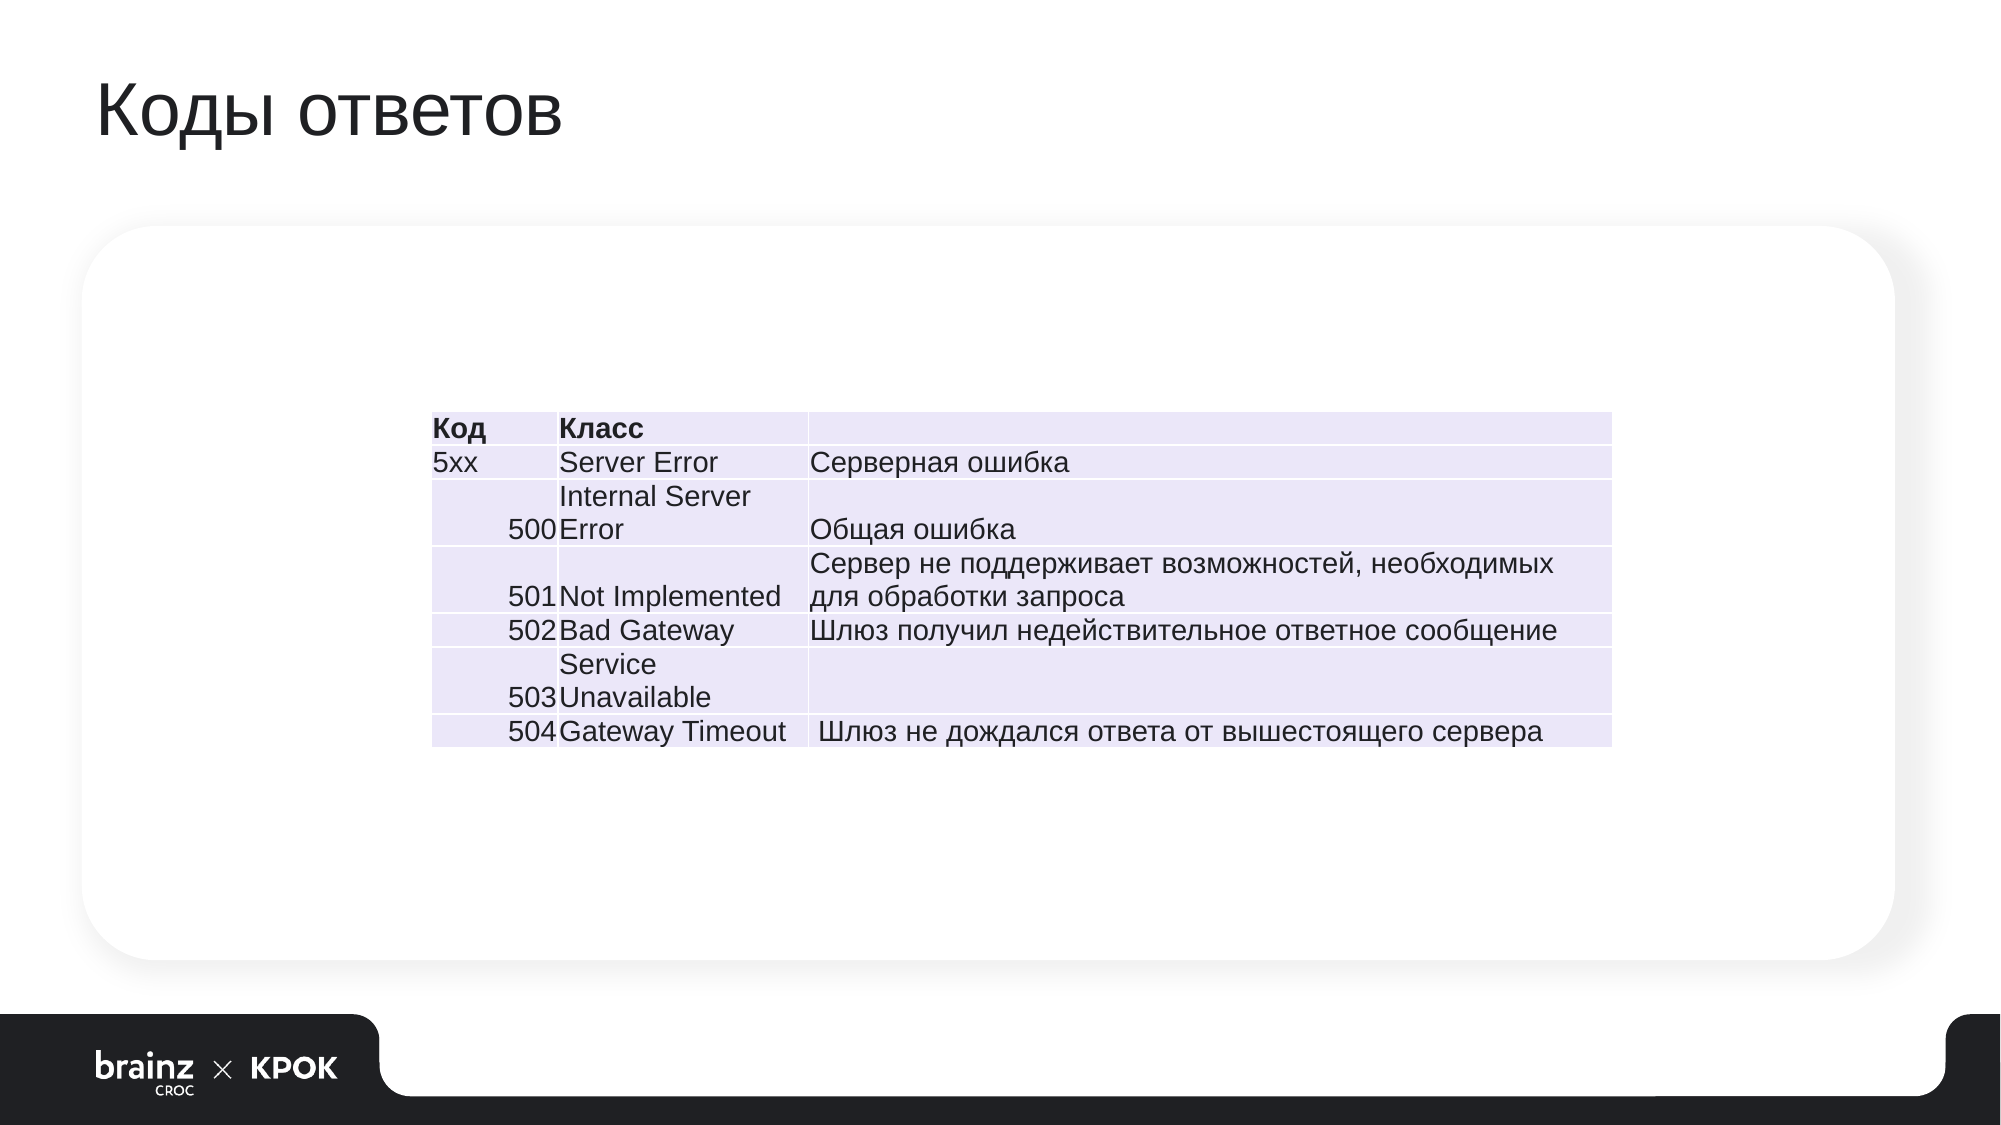

# Коды ответов

| Код | Класс |  |
| --- | --- | --- |
| 5xx | Server Error | Серверная ошибка |
| 500 | Internal Server Error | Общая ошибка |
| 501 | Not Implemented | Сервер не поддерживает возможностей, необходимых для обработки запроса |
| 502 | Bad Gateway | Шлюз получил недействительное ответное сообщение |
| 503 | Service Unavailable |  |
| 504 | Gateway Timeout | Шлюз не дождался ответа от вышестоящего сервера |